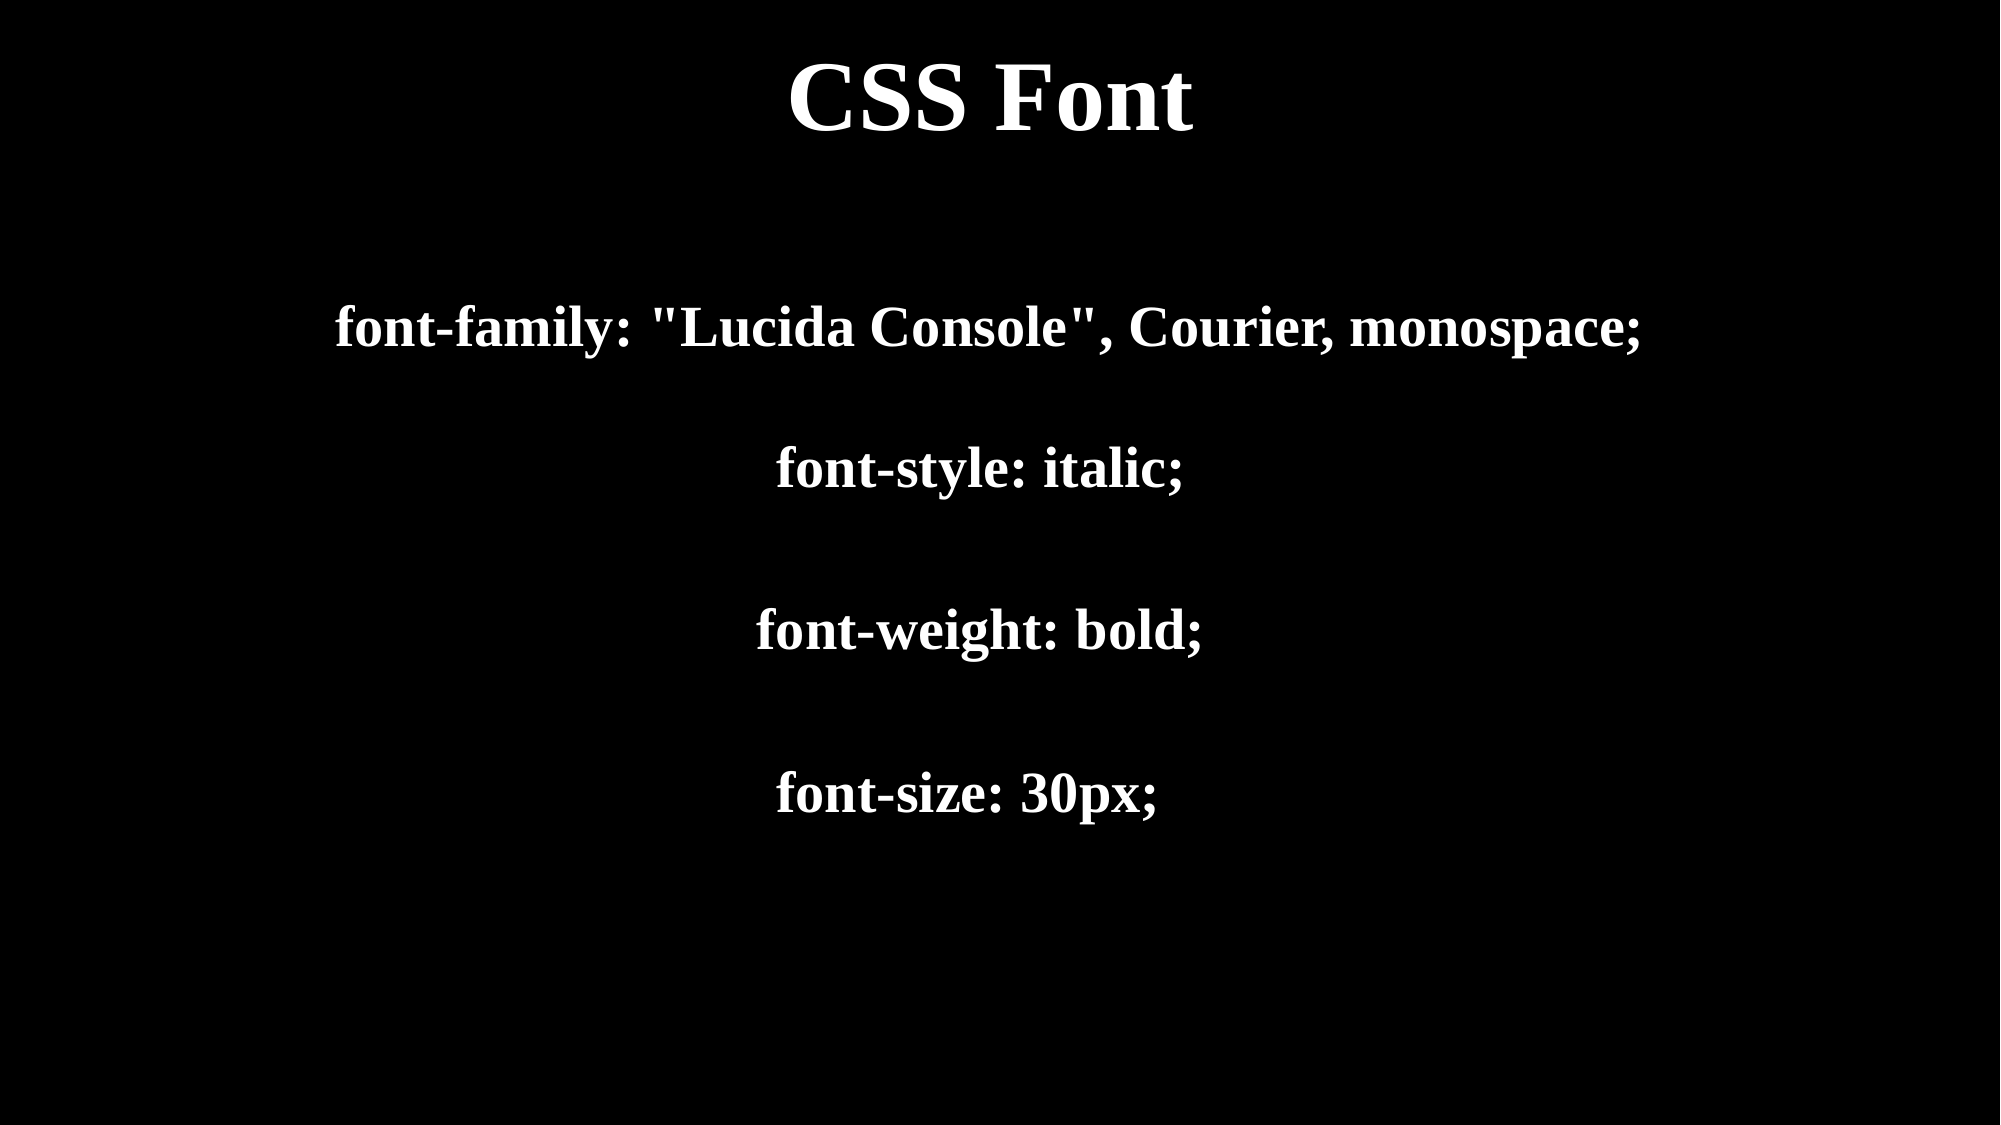

# CSS Font
font-family: "Lucida Console", Courier, monospace;
 font-style: italic;
 font-weight: bold;
 font-size: 30px;